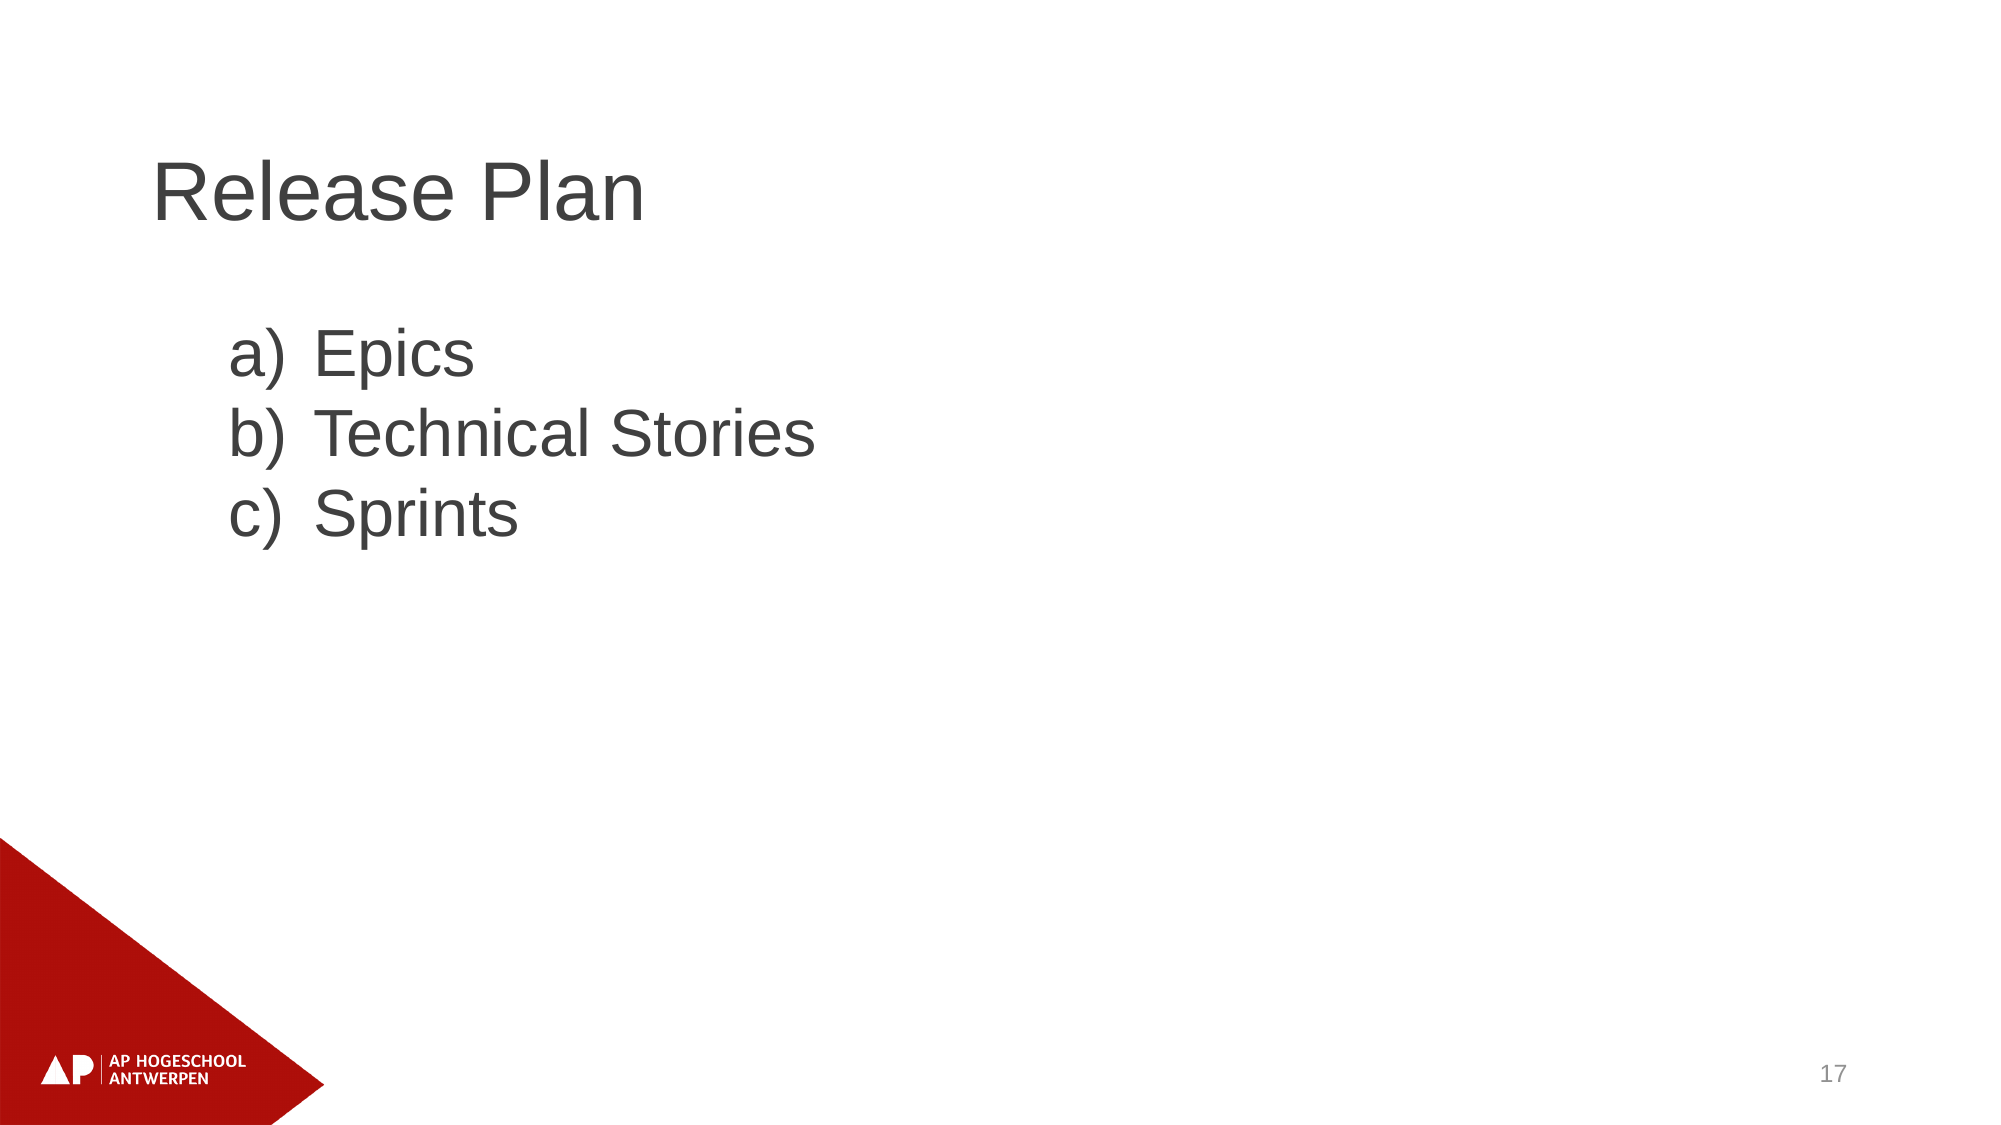

Release Plan
Epics
Technical Stories
Sprints
17